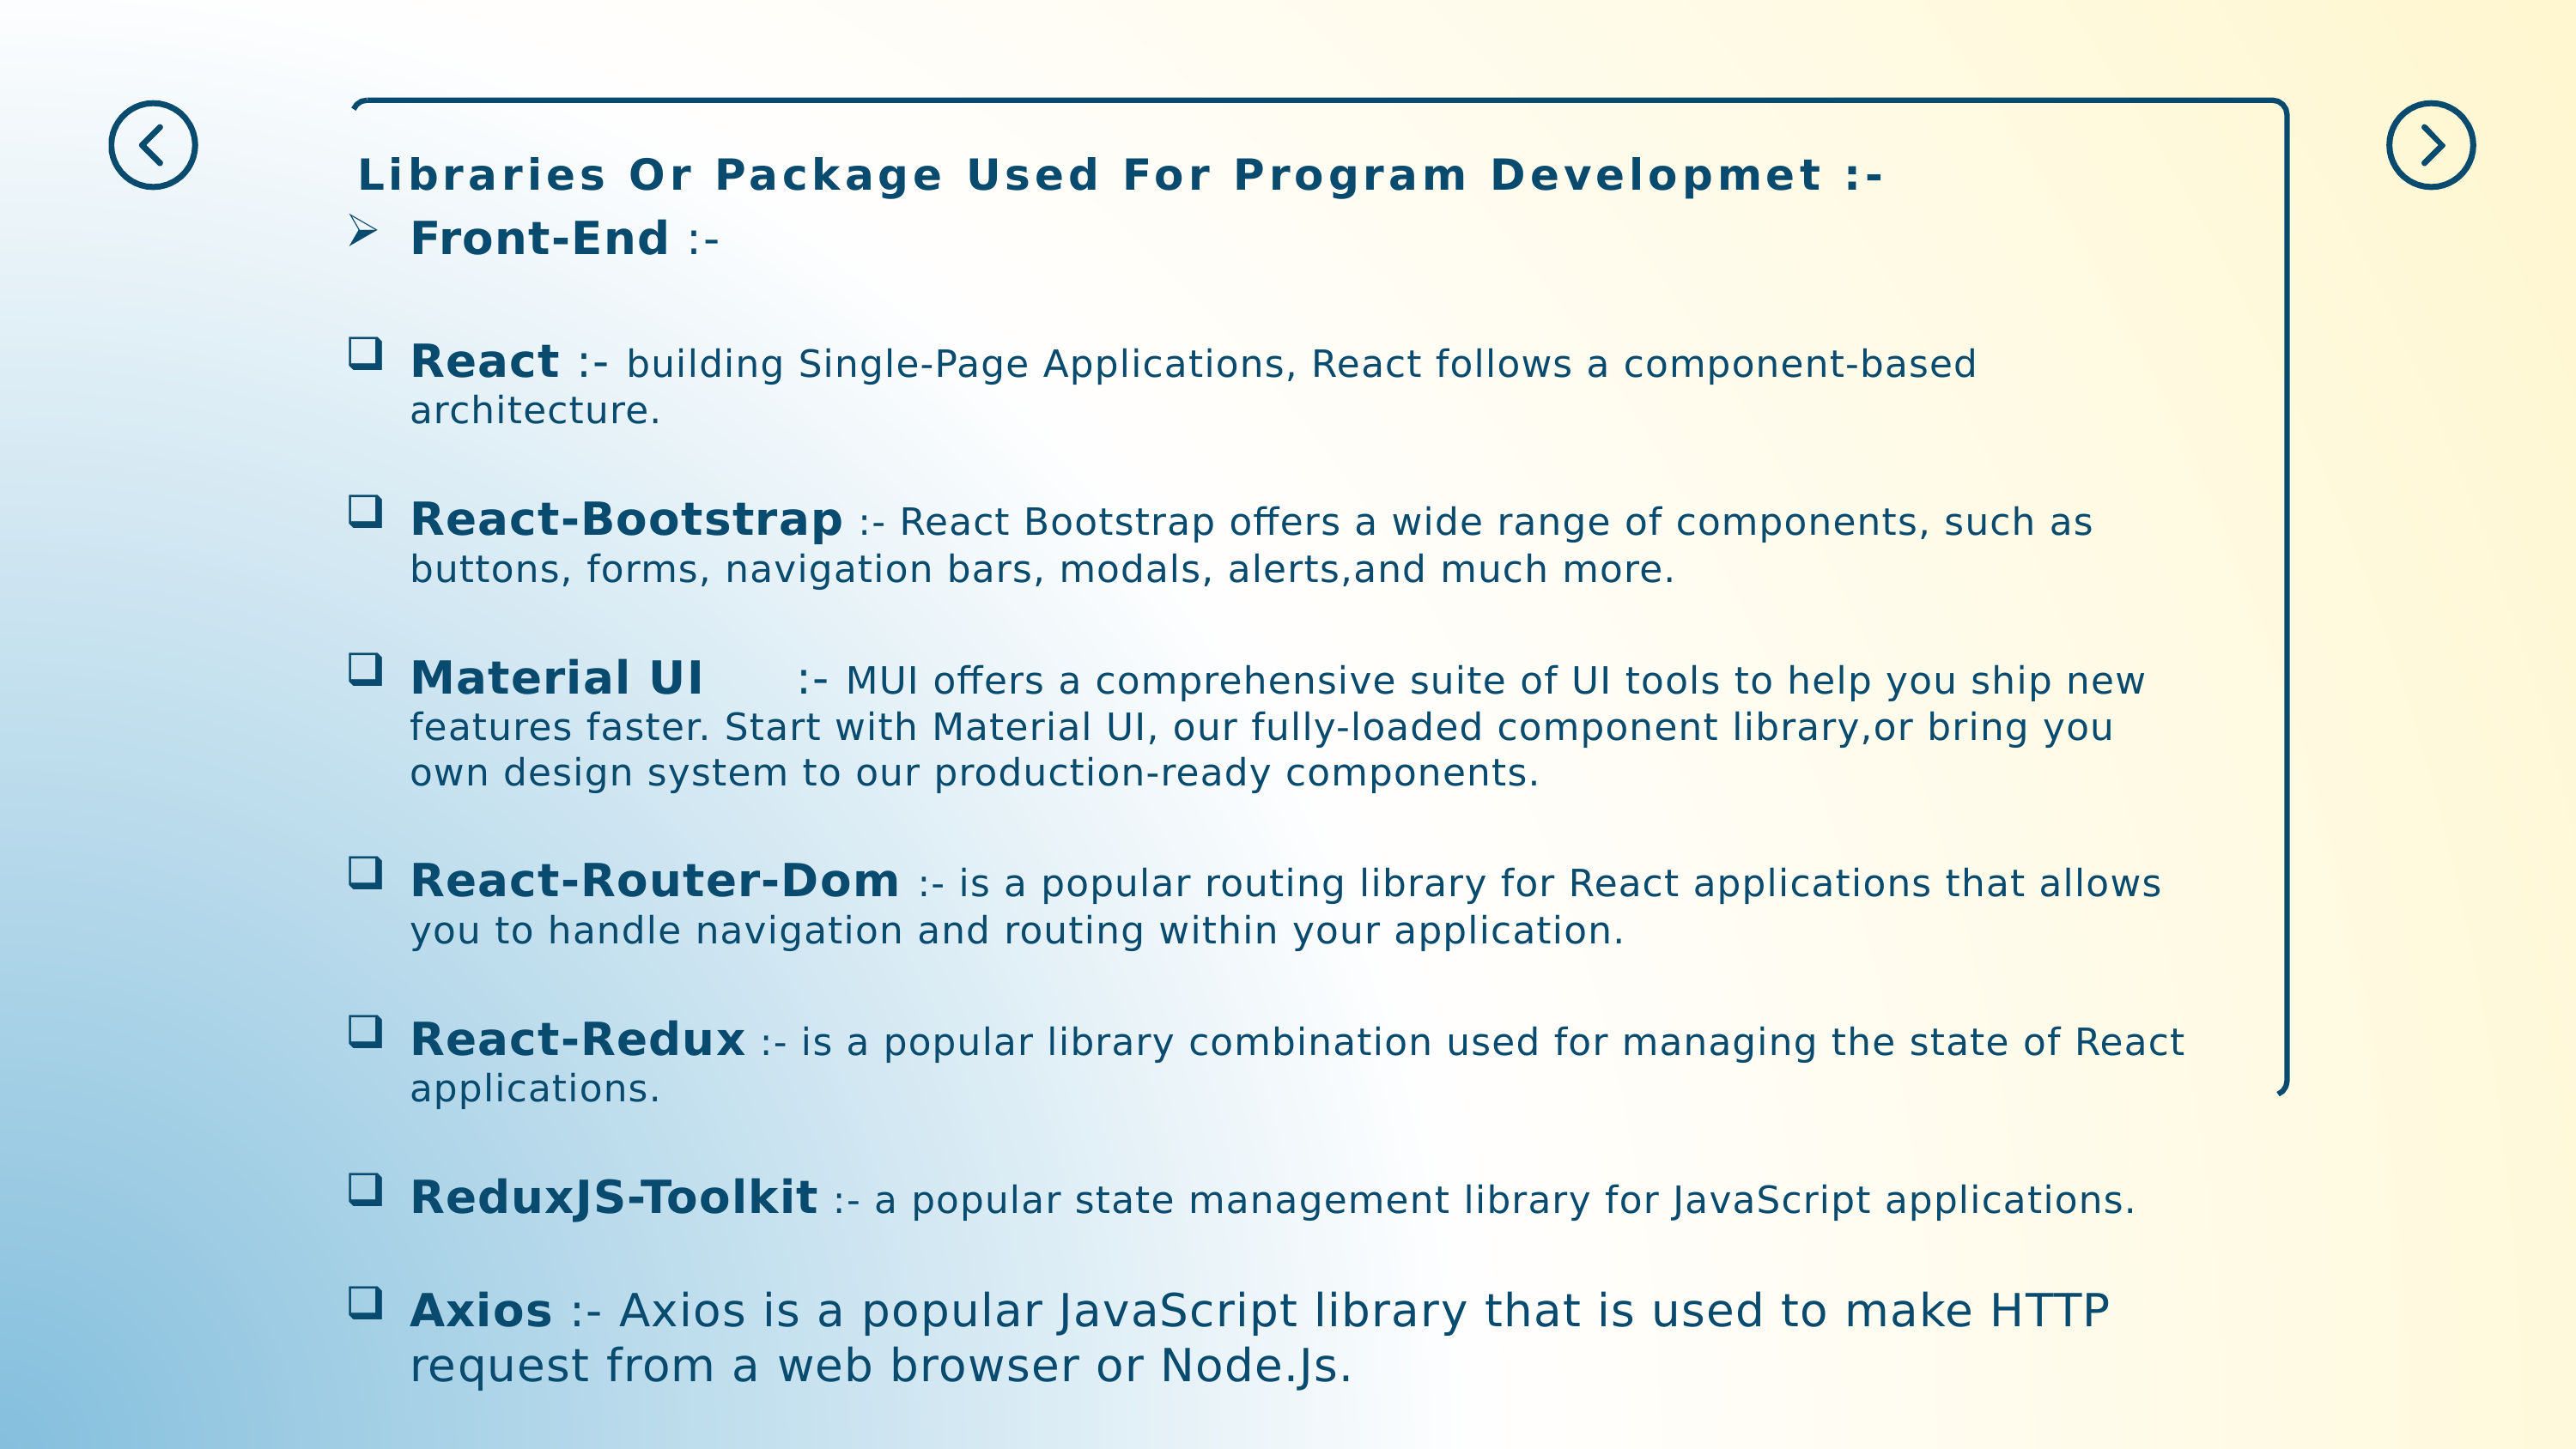

# Libraries Or Package Used For Program Developmet :-
Front-End :-

React :- building Single-Page Applications, React follows a component-based architecture.

React-Bootstrap :- React Bootstrap offers a wide range of components, such as buttons, forms, navigation bars, modals, alerts,and much more.

Material UI	:- MUI offers a comprehensive suite of UI tools to help you ship new features faster. Start with Material UI, our fully-loaded component library,or bring you own design system to our production-ready components.

React-Router-Dom :- is a popular routing library for React applications that allows you to handle navigation and routing within your application.

React-Redux :- is a popular library combination used for managing the state of React applications.

ReduxJS-Toolkit :- a popular state management library for JavaScript applications.

Axios :- Axios is a popular JavaScript library that is used to make HTTP request from a web browser or Node.Js.